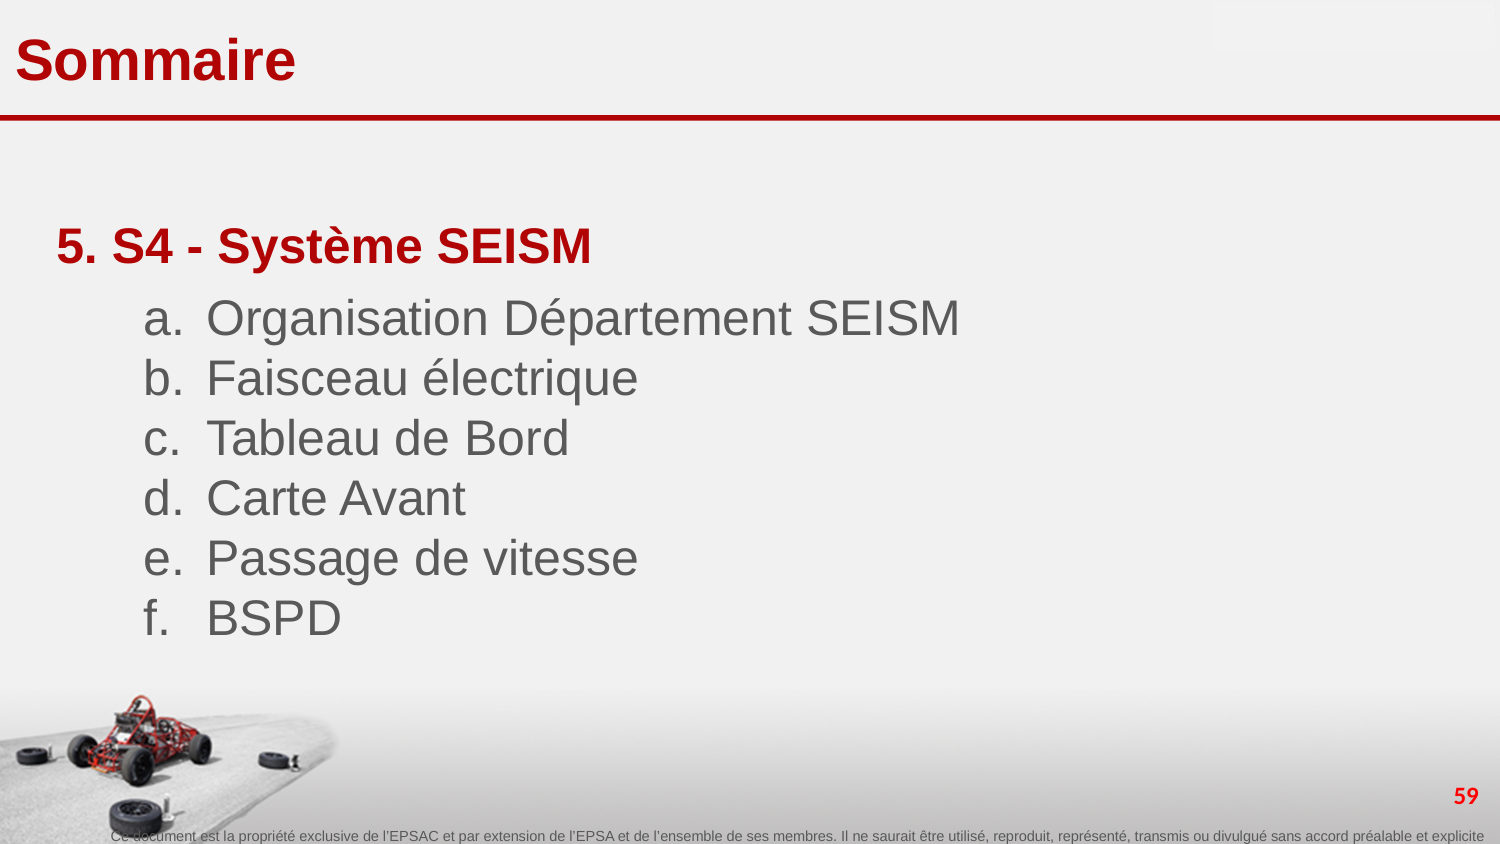

# Sommaire

5. S4 - Système SEISM
Organisation Département SEISM
Faisceau électrique
Tableau de Bord
Carte Avant
Passage de vitesse
BSPD

59